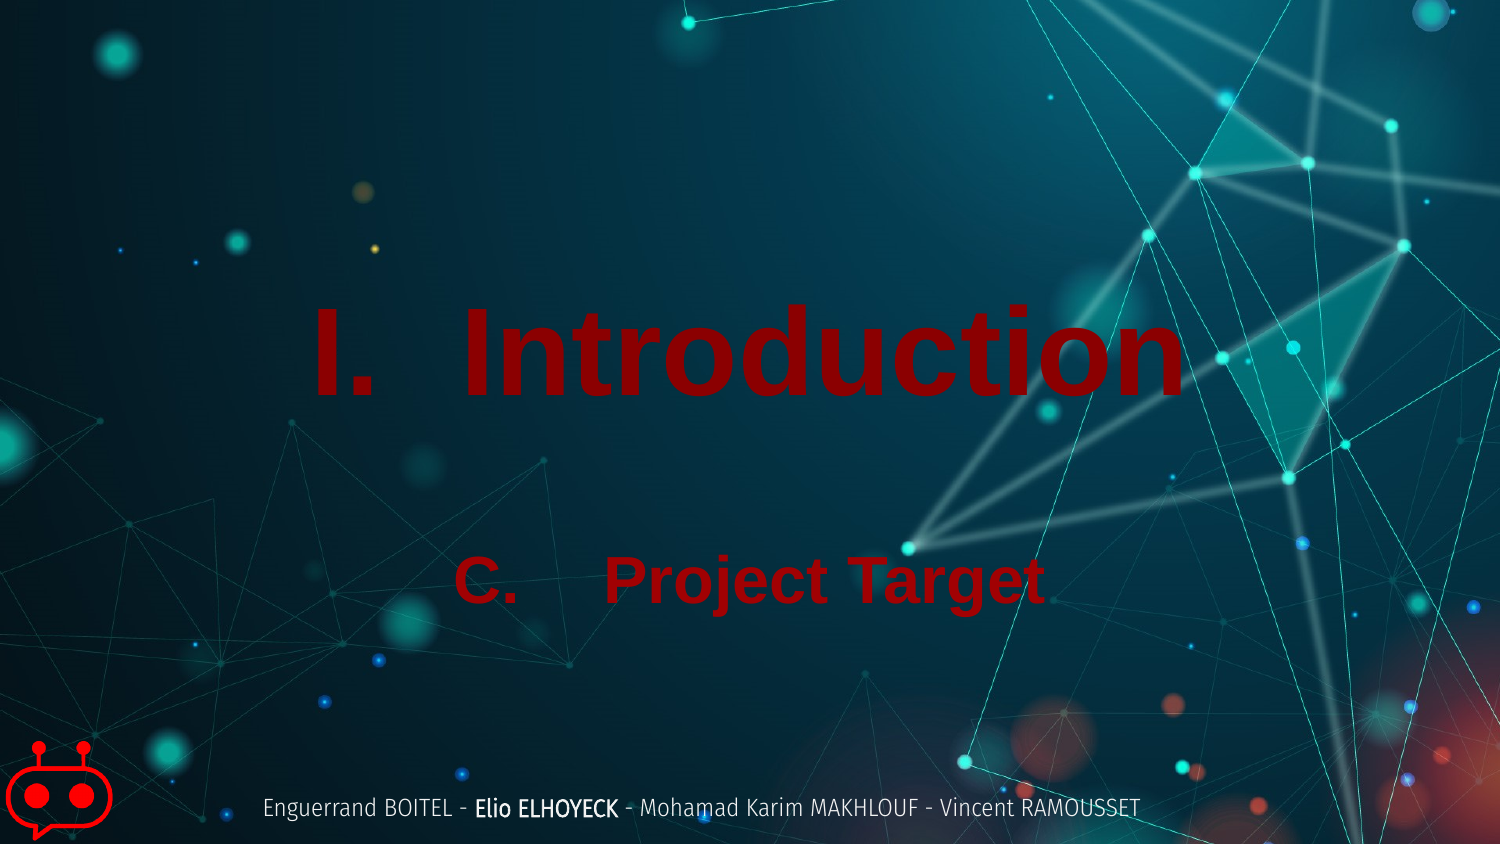

I.	Introduction
C.	Project Target
Enguerrand BOITEL - Elio ELHOYECK - Mohamad Karim MAKHLOUF - Vincent RAMOUSSET